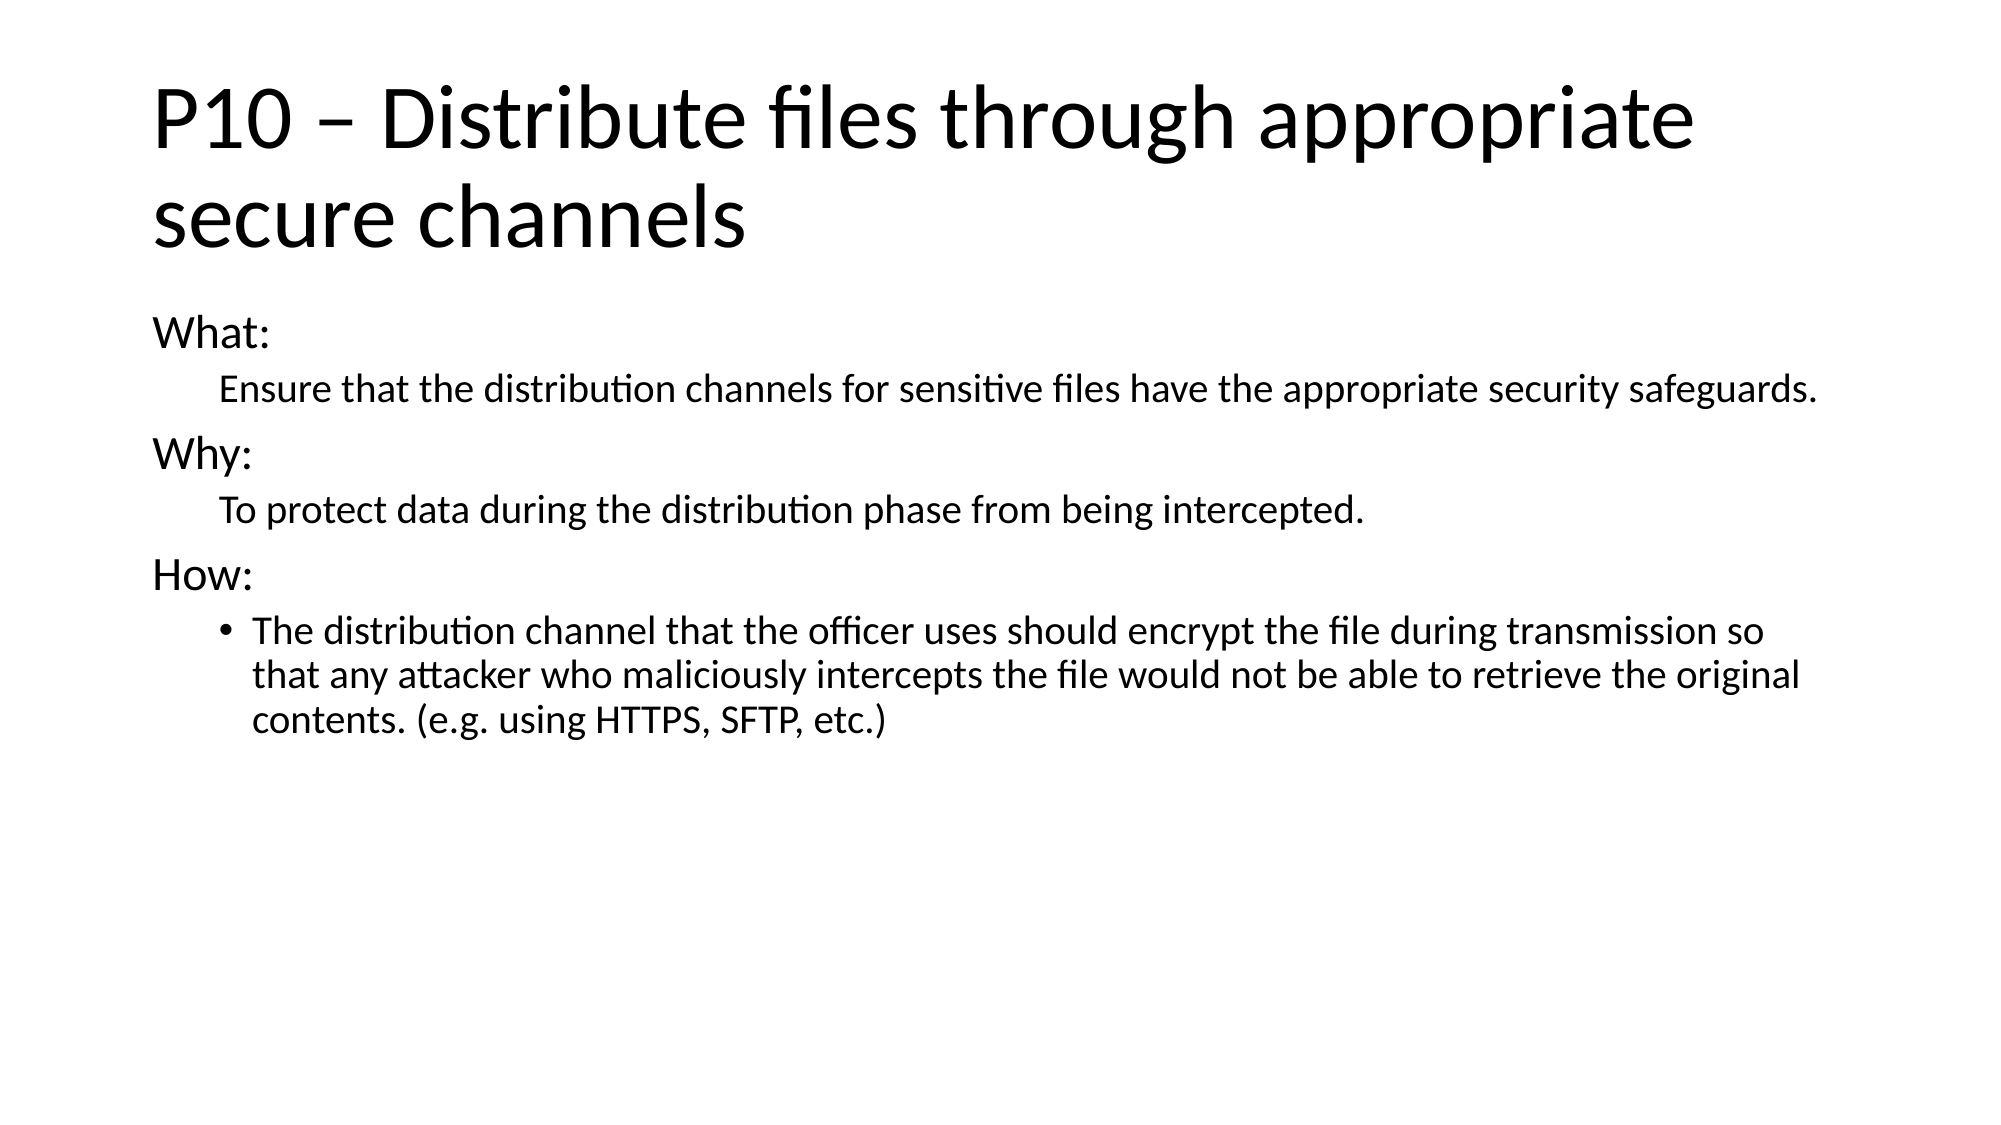

# P10 – Distribute files through appropriate secure channels
What:
Ensure that the distribution channels for sensitive files have the appropriate security safeguards.
Why:
To protect data during the distribution phase from being intercepted.
How:
The distribution channel that the officer uses should encrypt the file during transmission so that any attacker who maliciously intercepts the file would not be able to retrieve the original contents. (e.g. using HTTPS, SFTP, etc.)